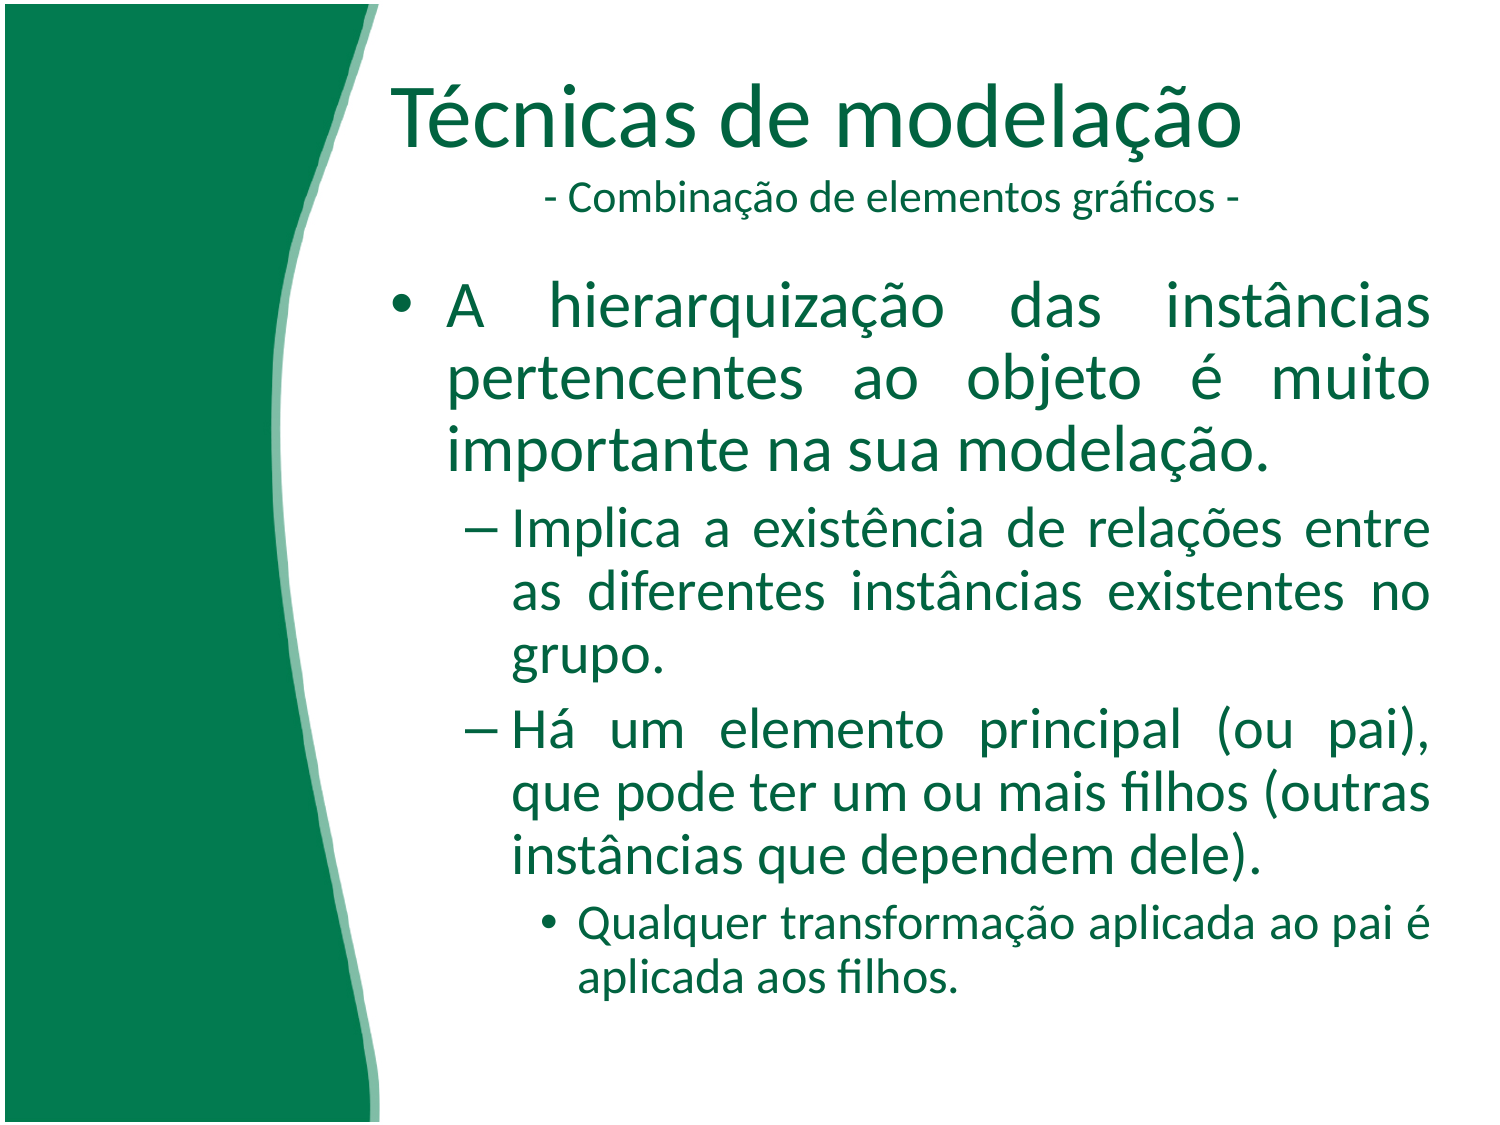

# Técnicas de modelação - Combinação de elementos gráficos -
A hierarquização das instâncias pertencentes ao objeto é muito importante na sua modelação.
Implica a existência de relações entre as diferentes instâncias existentes no grupo.
Há um elemento principal (ou pai), que pode ter um ou mais filhos (outras instâncias que dependem dele).
Qualquer transformação aplicada ao pai é aplicada aos filhos.